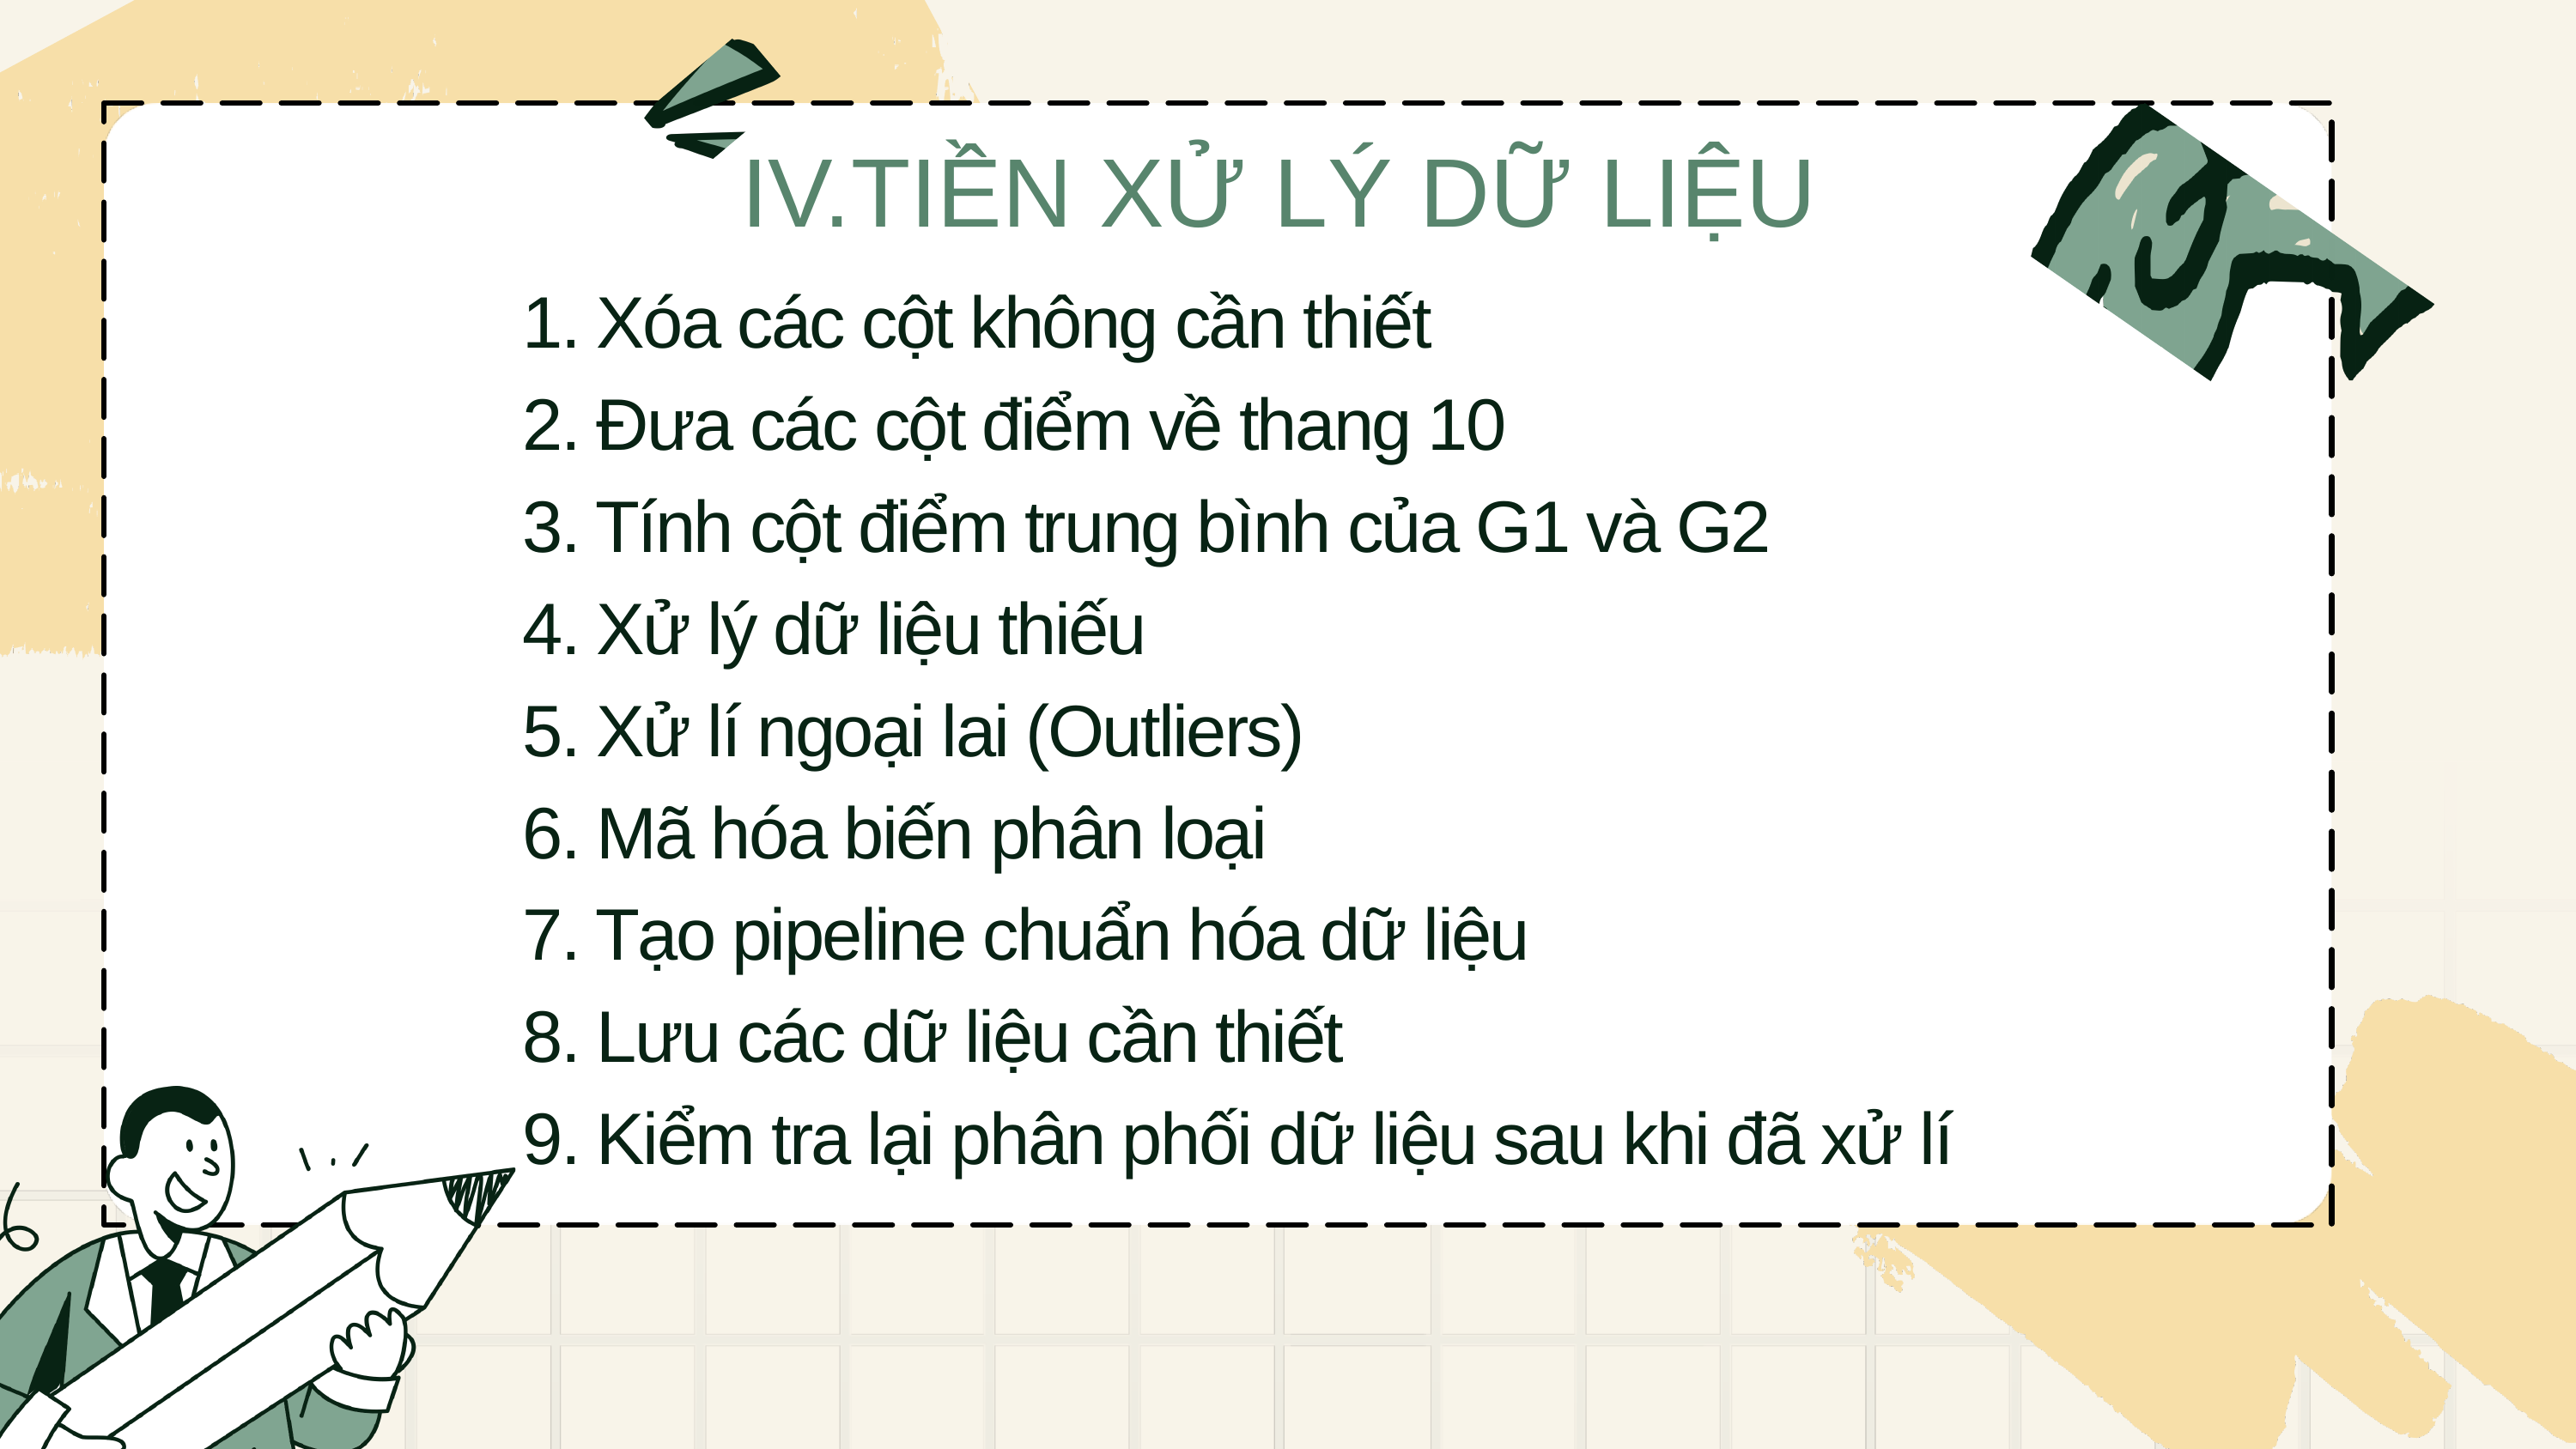

IV.TIỀN XỬ LÝ DỮ LIỆU

1. Xóa các cột không cần thiết
2. Đưa các cột điểm về thang 10
3. Tính cột điểm trung bình của G1 và G2
4. Xử lý dữ liệu thiếu
5. Xử lí ngoại lai (Outliers)
6. Mã hóa biến phân loại
7. Tạo pipeline chuẩn hóa dữ liệu
8. Lưu các dữ liệu cần thiết
9. Kiểm tra lại phân phối dữ liệu sau khi đã xử lí